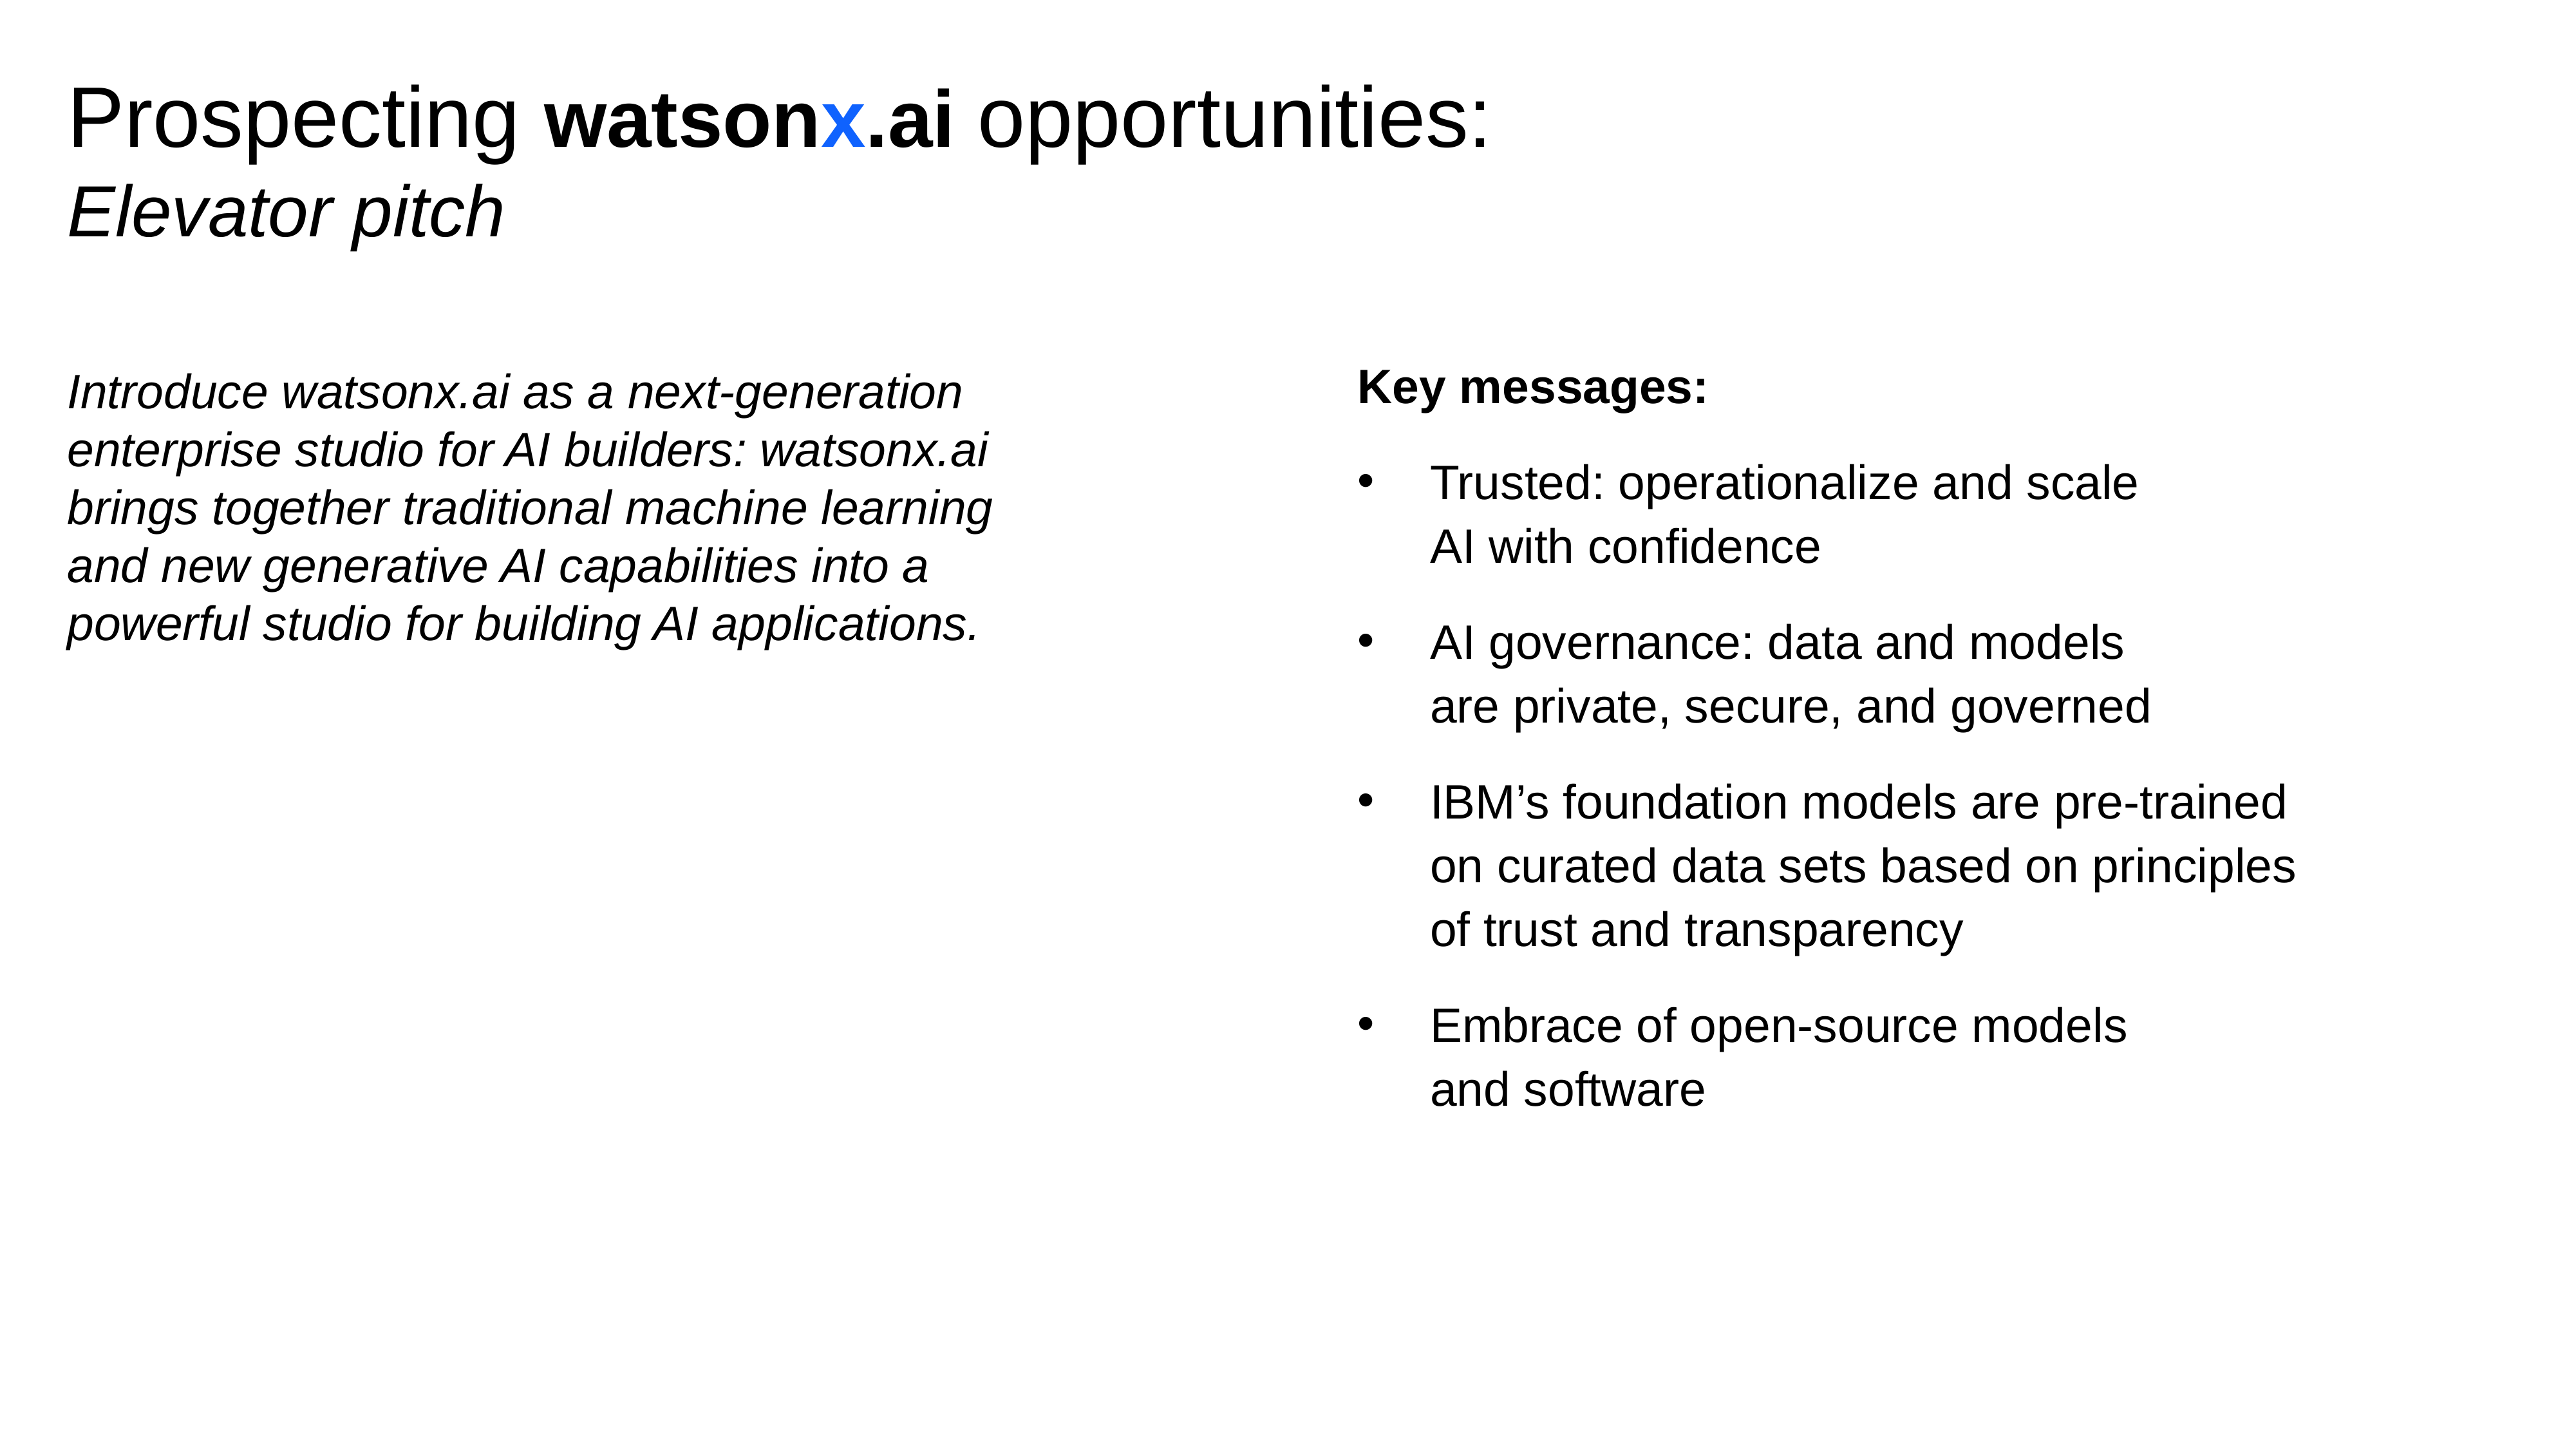

# Prospecting watsonx.ai opportunities: Elevator pitch
Key messages:
Trusted: operationalize and scale
AI with confidence
AI governance: data and models
are private, secure, and governed
IBM’s foundation models are pre-trained
on curated data sets based on principles
of trust and transparency
Embrace of open-source models
and software
Introduce watsonx.ai as a next-generation enterprise studio for AI builders: watsonx.ai brings together traditional machine learning and new generative AI capabilities into a powerful studio for building AI applications.